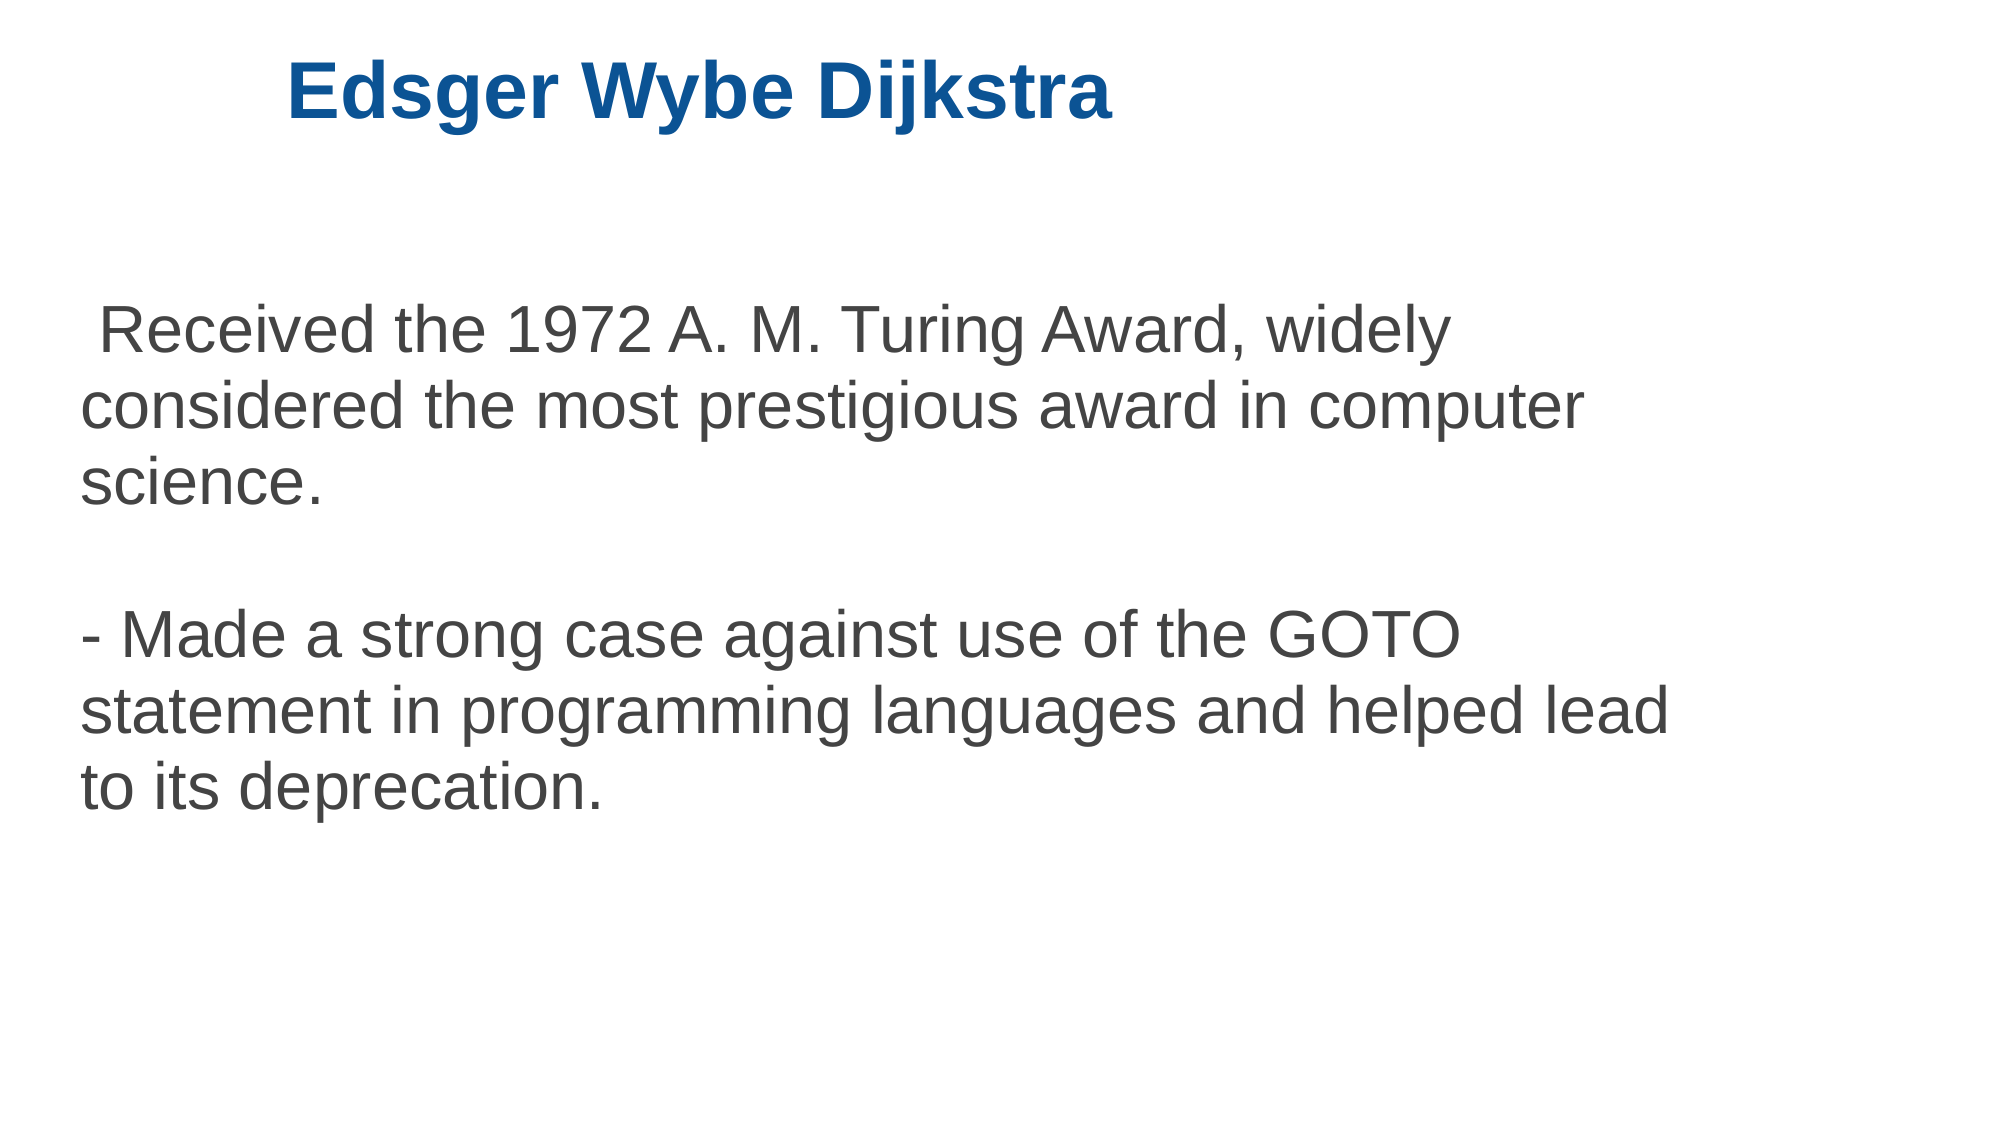

# Edsger Wybe Dijkstra

 Received the 1972 A. M. Turing Award, widely considered the most prestigious award in computer science.

- Made a strong case against use of the GOTO statement in programming languages and helped lead to its deprecation.